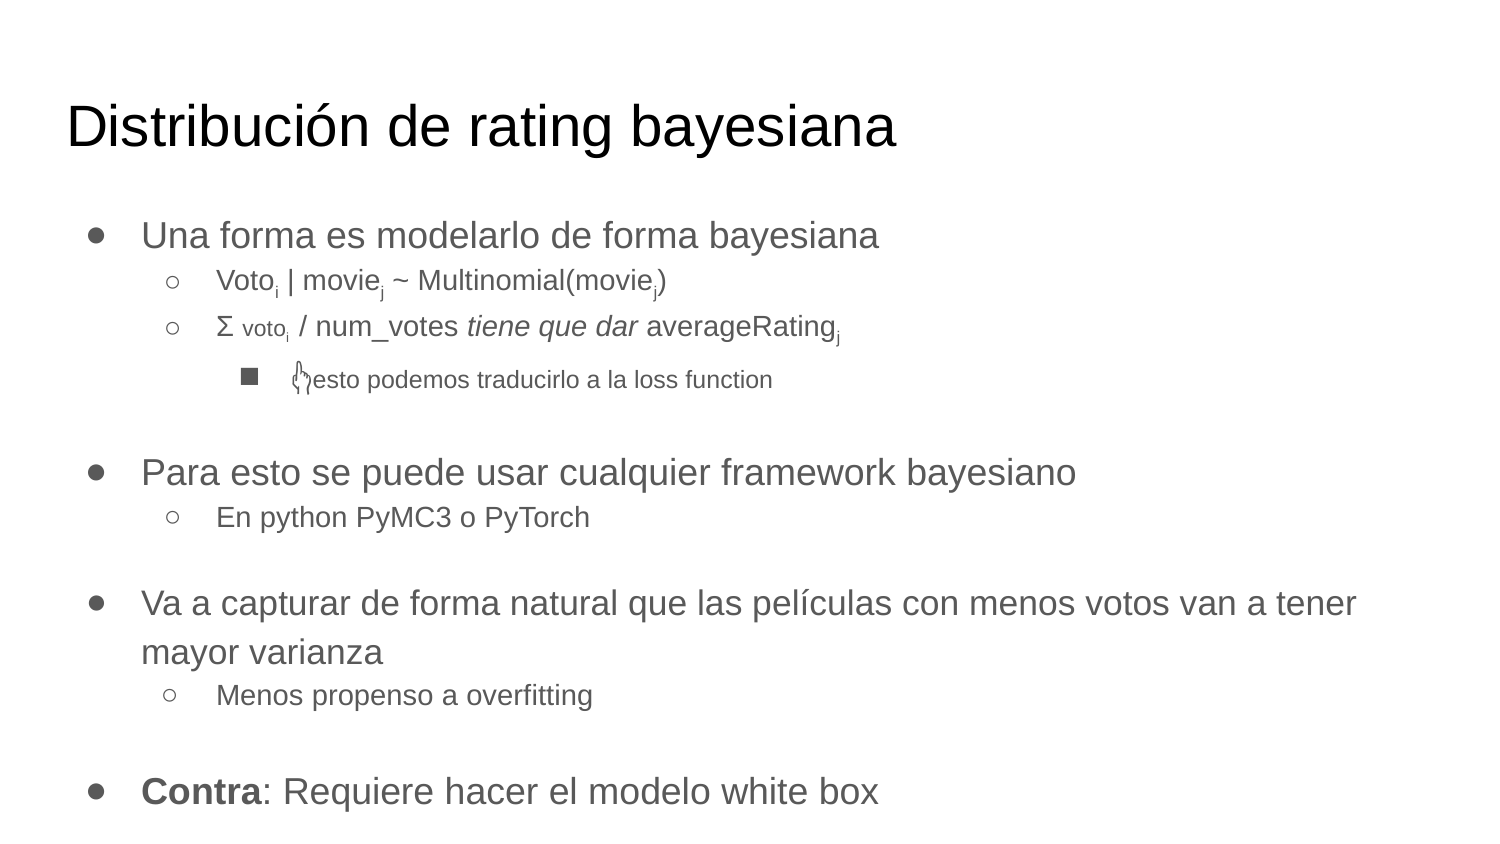

# Distribución de rating bayesiana
Una forma es modelarlo de forma bayesiana
Votoi | moviej ~ Multinomial(moviej)
Σ votoi  / num_votes tiene que dar averageRatingj
👆esto podemos traducirlo a la loss function
Para esto se puede usar cualquier framework bayesiano
En python PyMC3 o PyTorch
Va a capturar de forma natural que las películas con menos votos van a tener mayor varianza
Menos propenso a overfitting
Contra: Requiere hacer el modelo white box